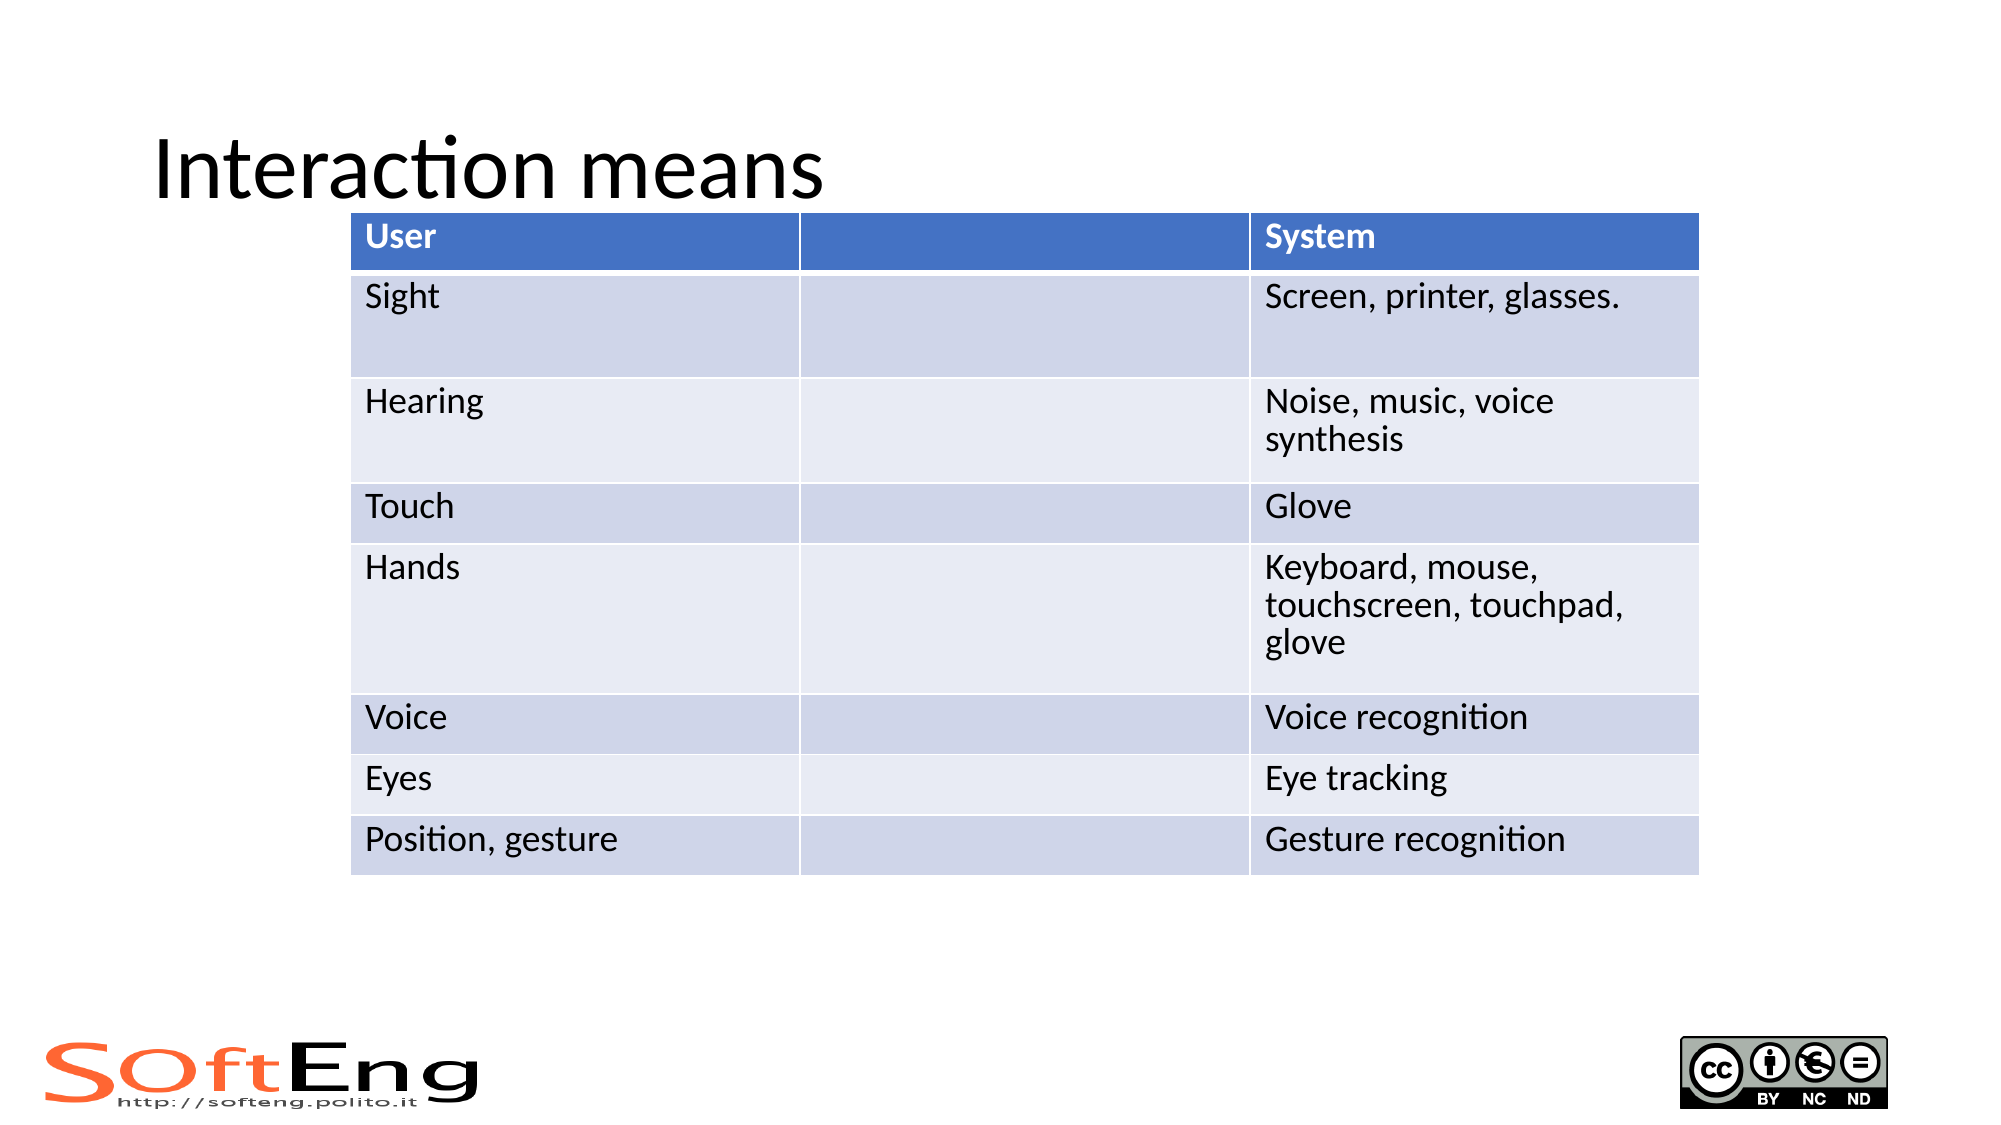

# Interaction means
| User |  | System |
| --- | --- | --- |
| Sight |  | Screen, printer, glasses. |
| Hearing |  | Noise, music, voice synthesis |
| Touch |  | Glove |
| Hands |  | Keyboard, mouse, touchscreen, touchpad, glove |
| Voice |  | Voice recognition |
| Eyes |  | Eye tracking |
| Position, gesture |  | Gesture recognition |